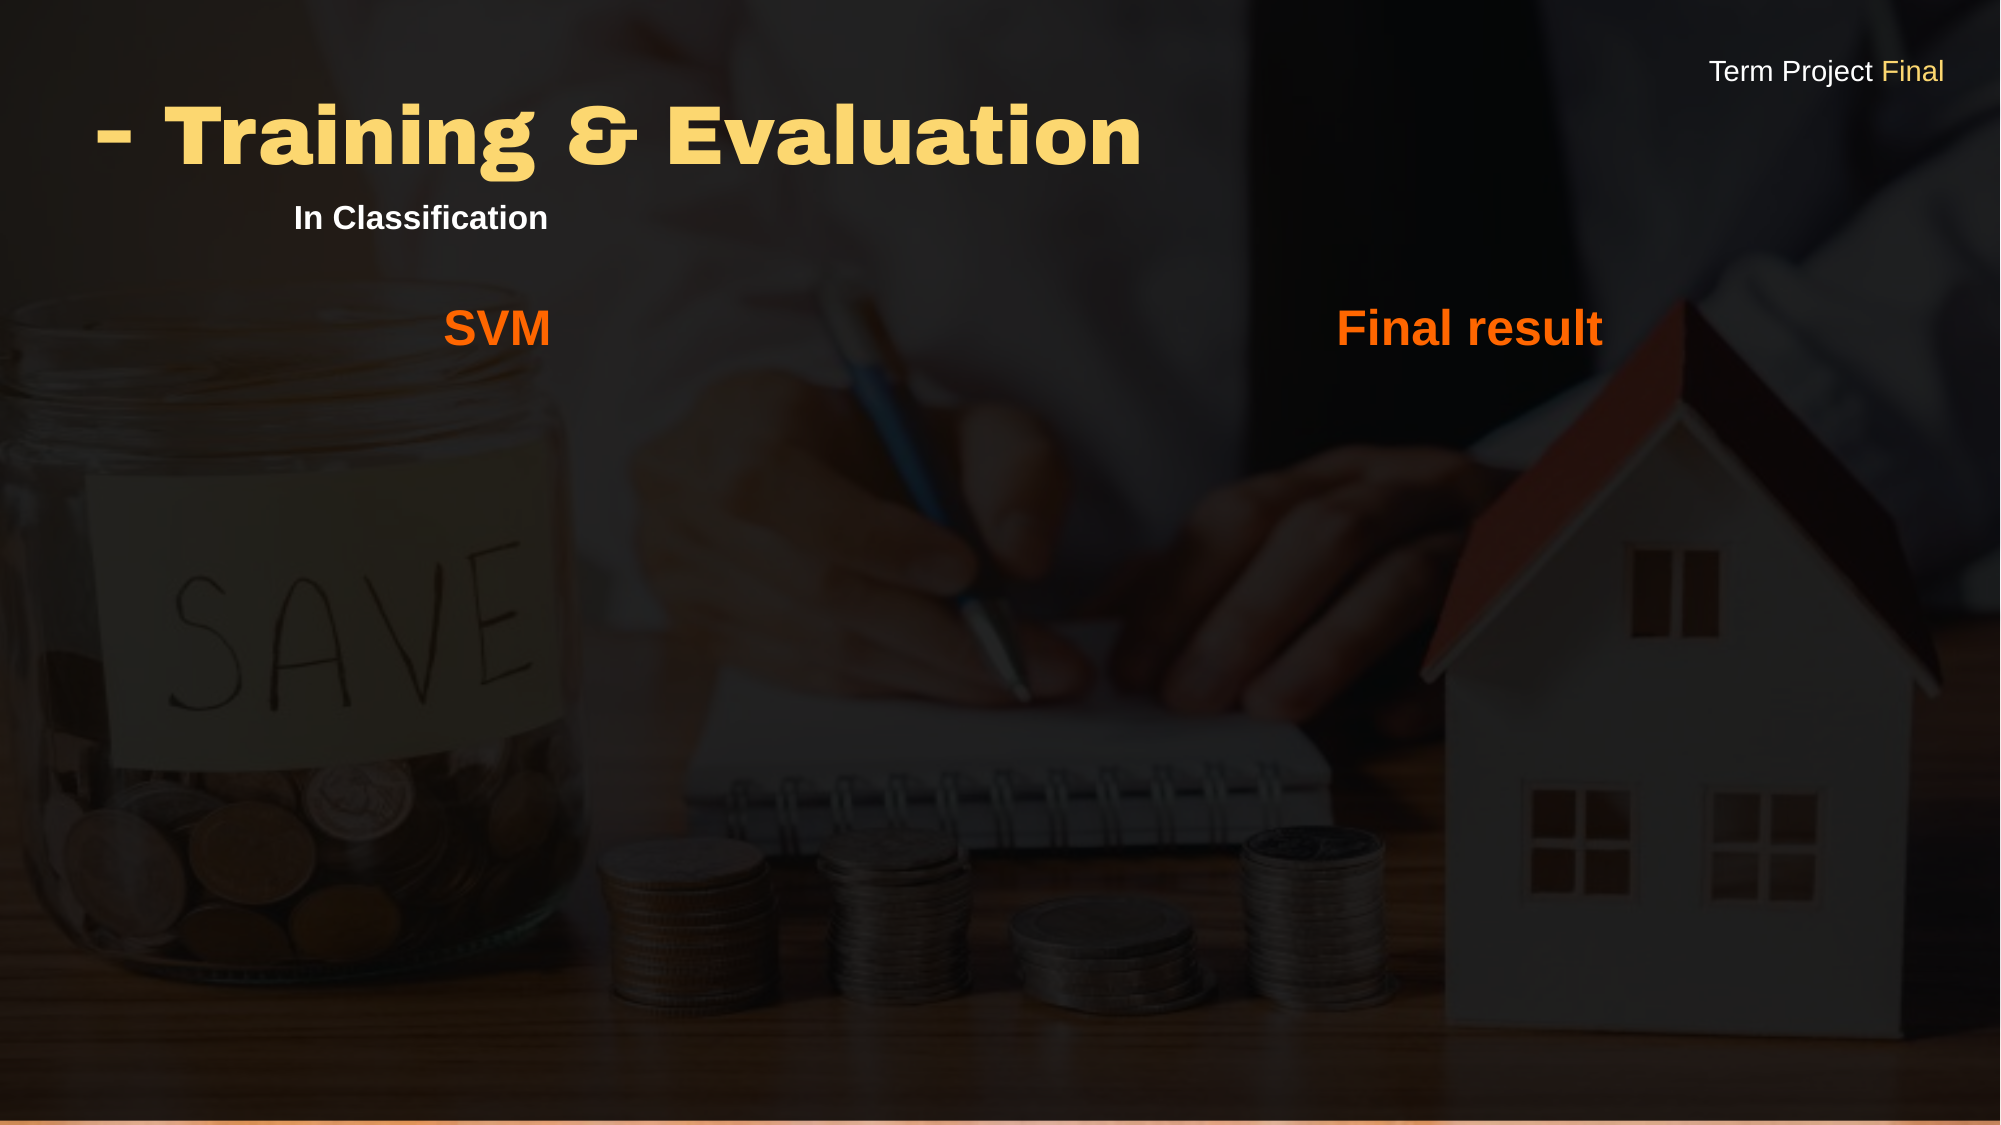

Term Project Final
# Training & Evaluation

In Classification
SVM
Final result